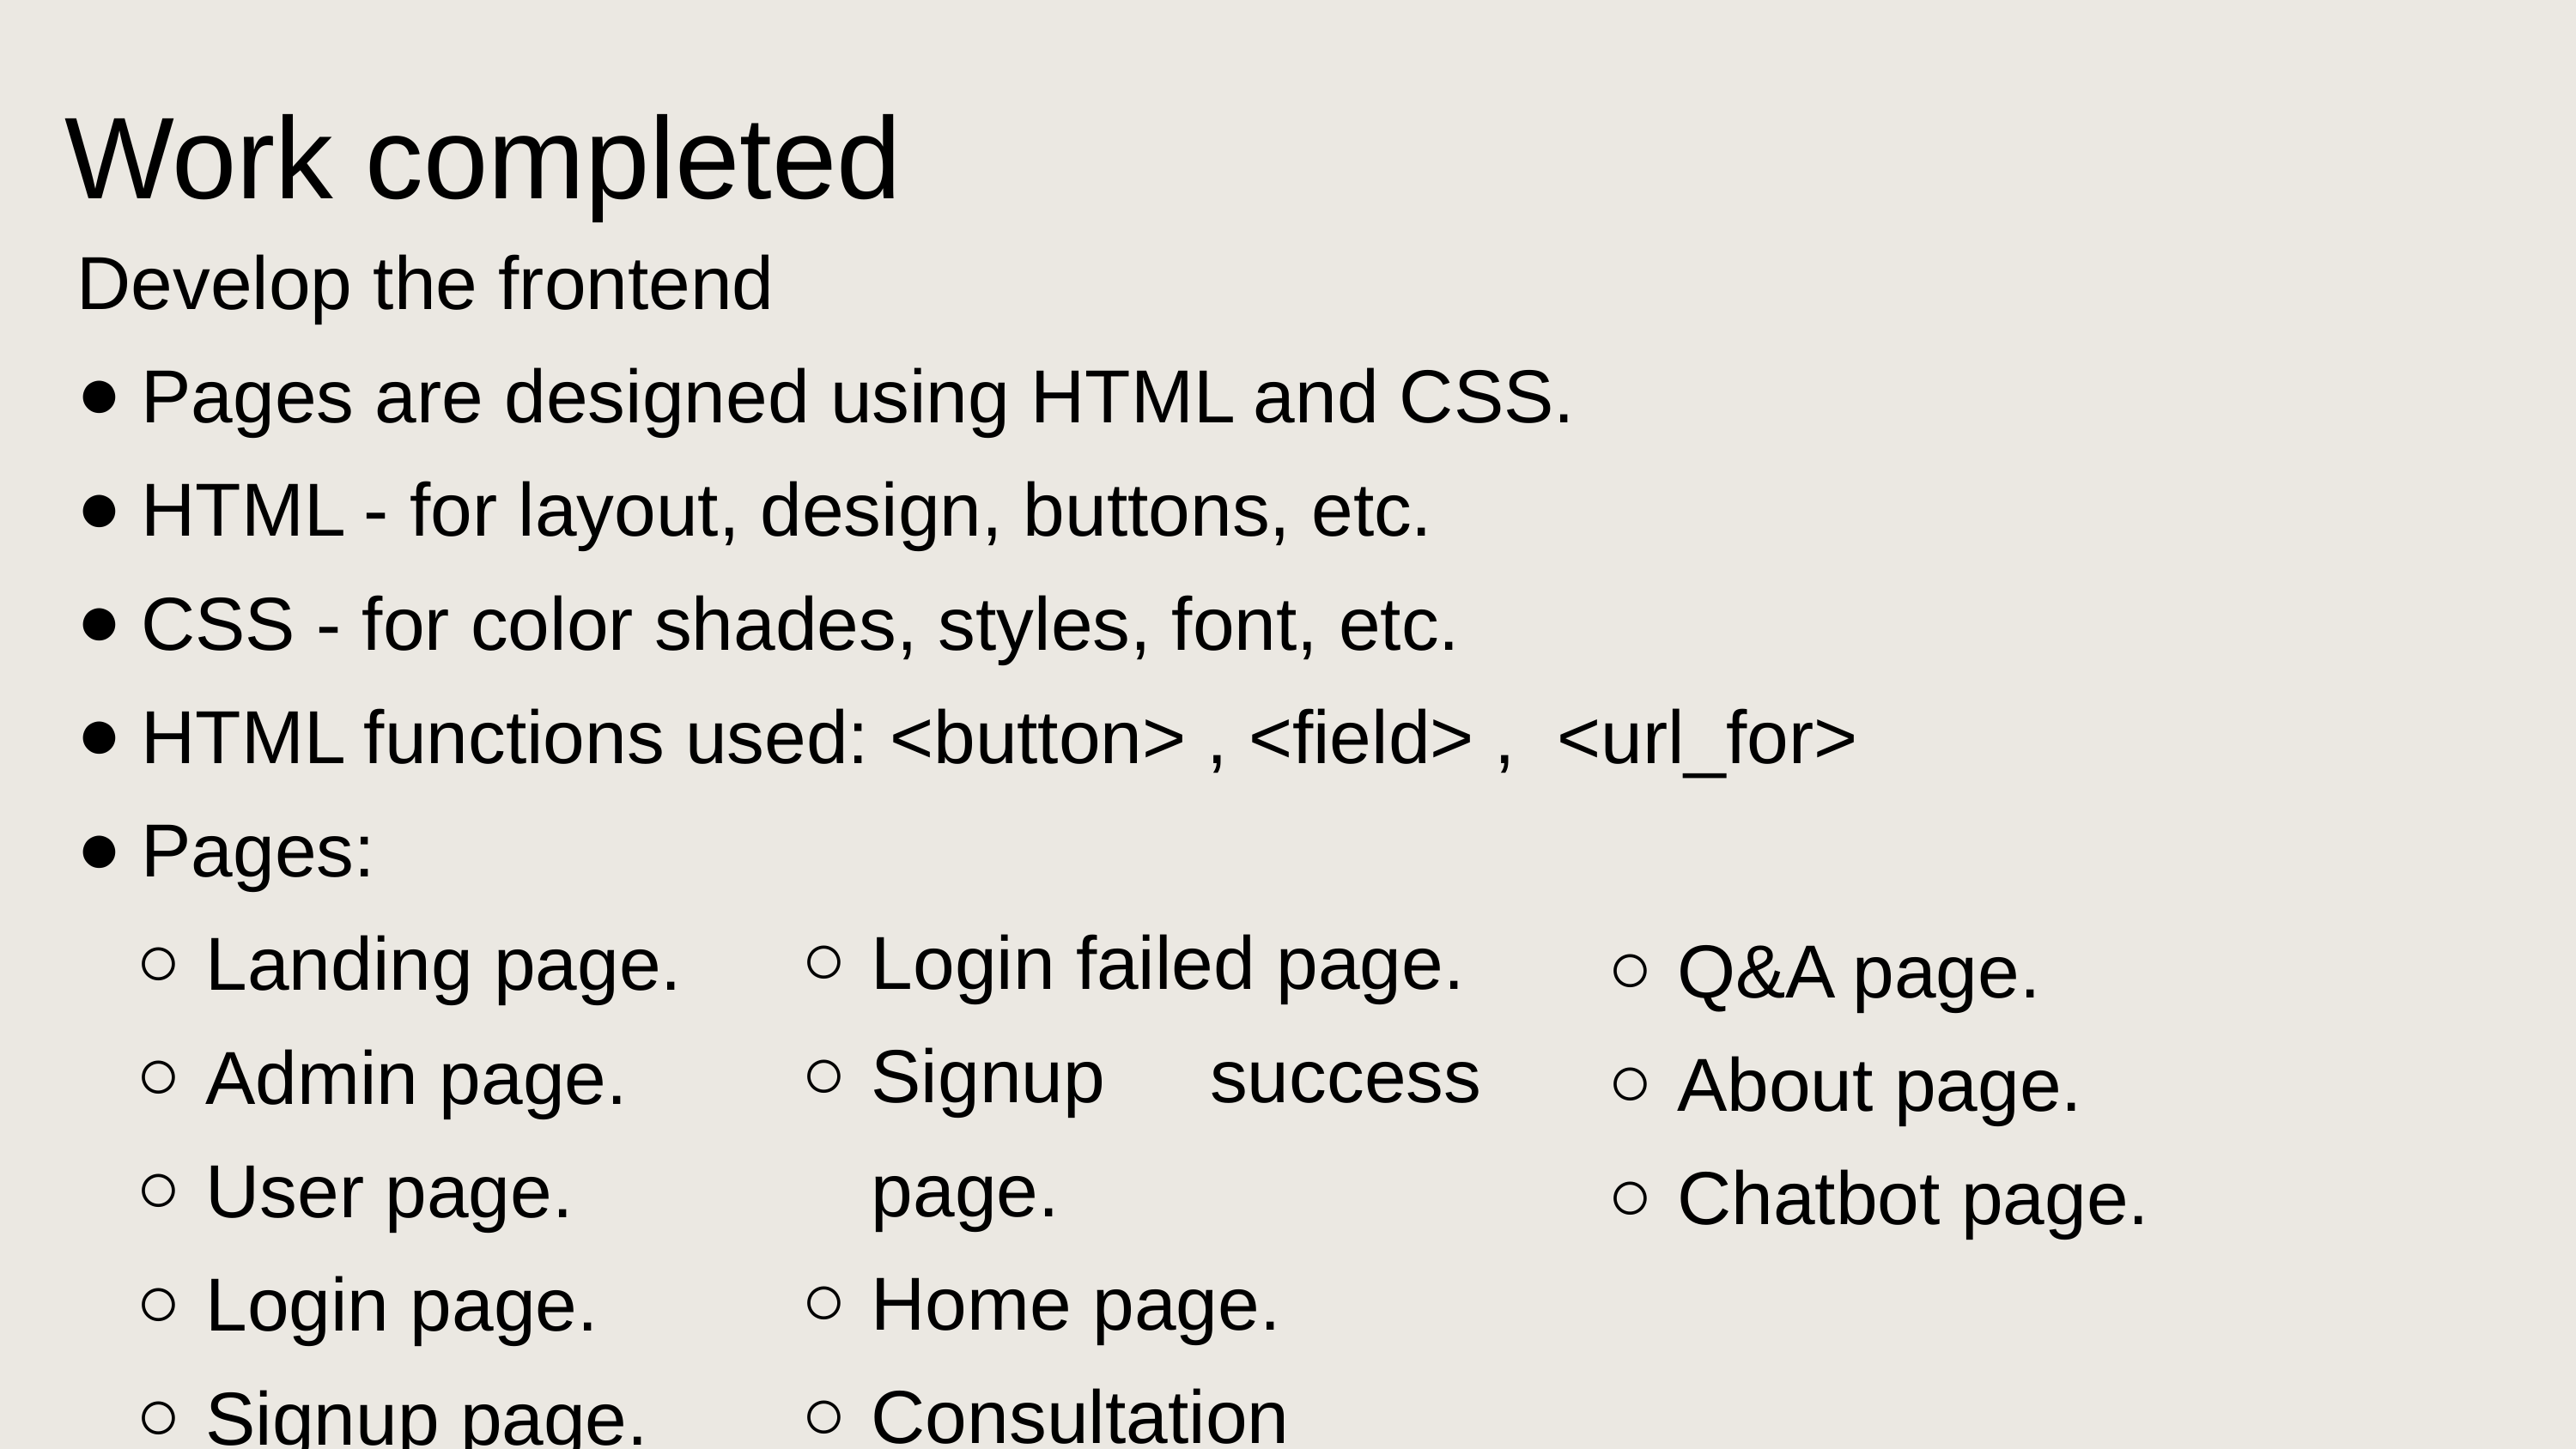

Work completed
Develop the frontend
Pages are designed using HTML and CSS.
HTML - for layout, design, buttons, etc.
CSS - for color shades, styles, font, etc.
HTML functions used: <button> , <field> ,  <url_for>
Pages:
Landing page.
Admin page.
User page.
Login page.
Signup page.
Login failed page.
Signup success page.
Home page.
Consultation page.
Test page.
Q&A page.
About page.
Chatbot page.